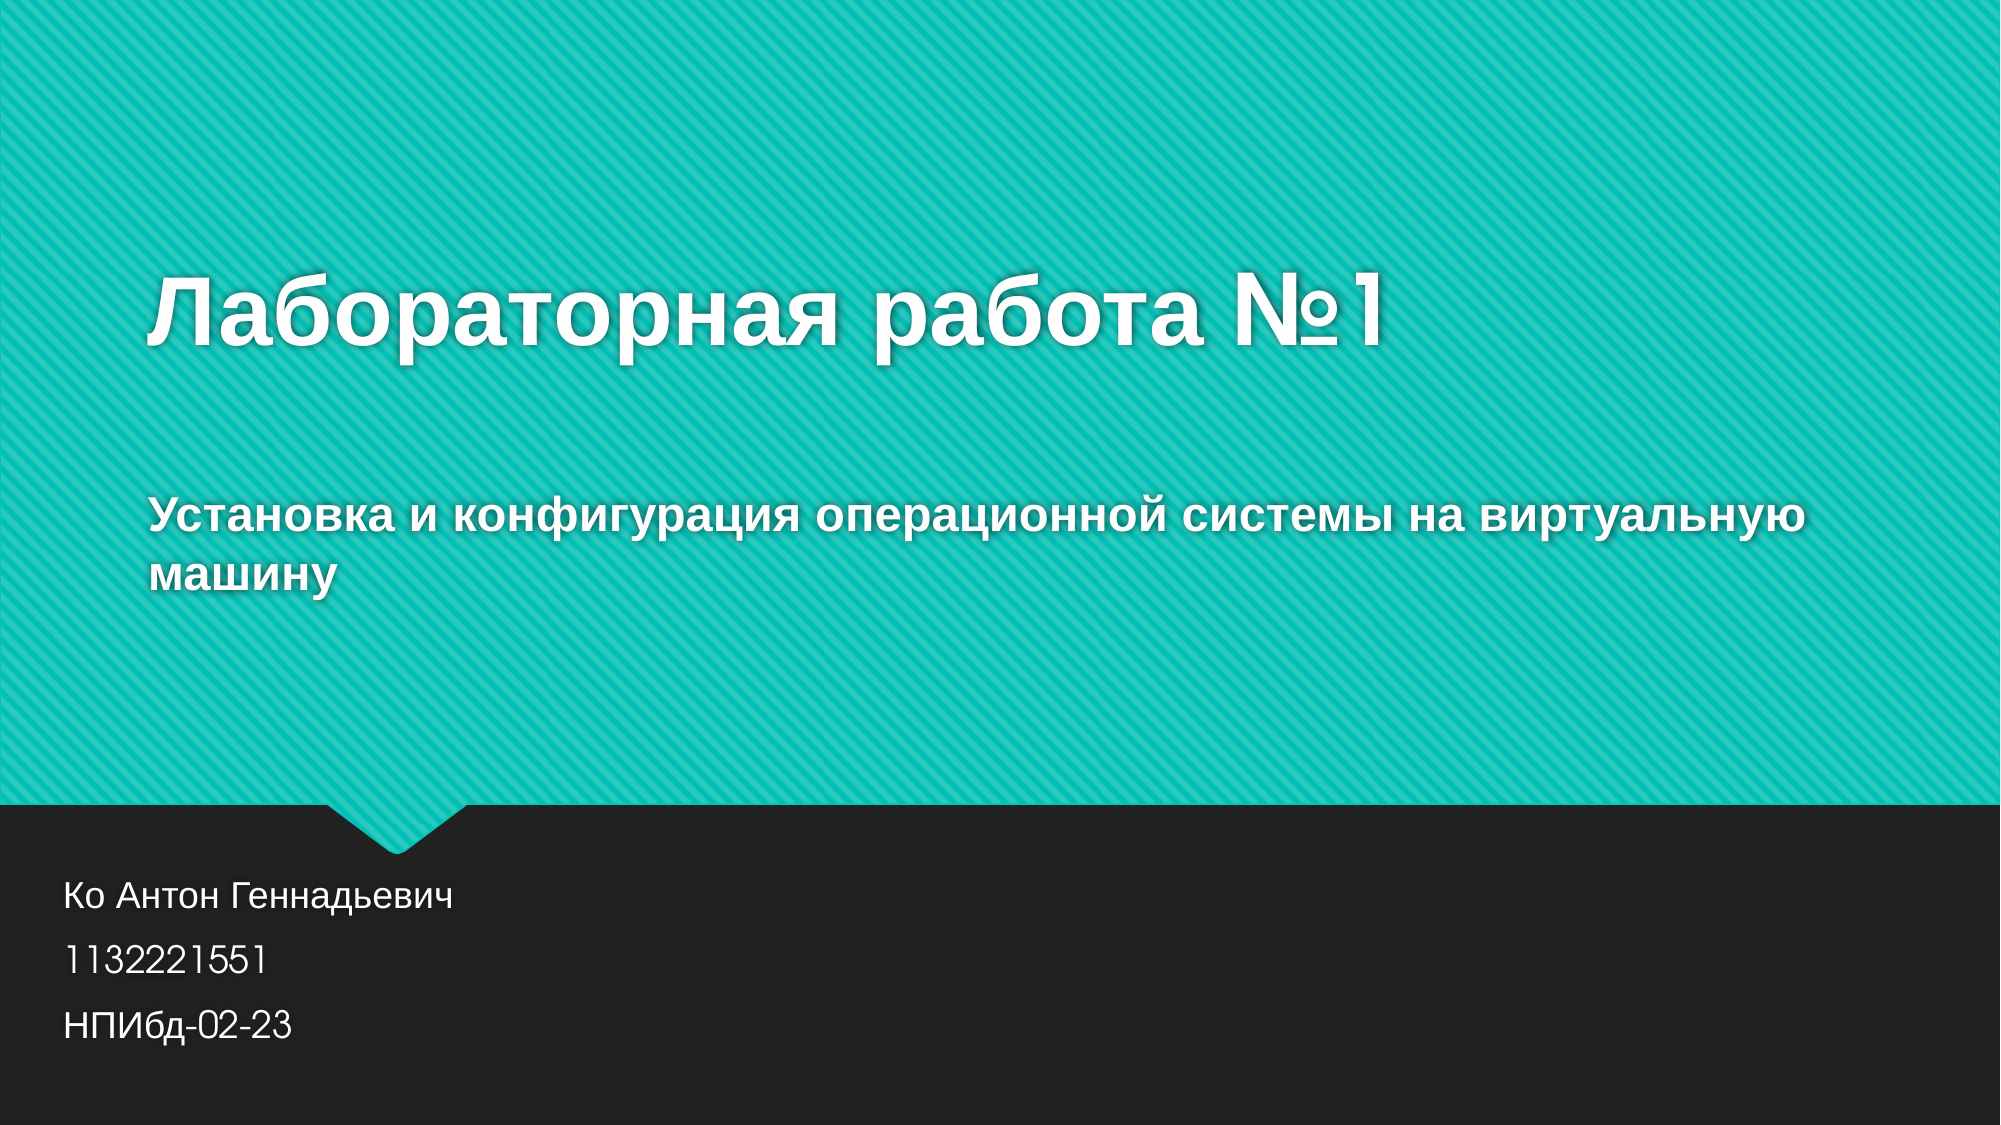

# Лабораторная работа №1 Установка и конфигурация операционной системы на виртуальную машину
Ко Антон Геннадьевич
1132221551
НПИбд-02-23